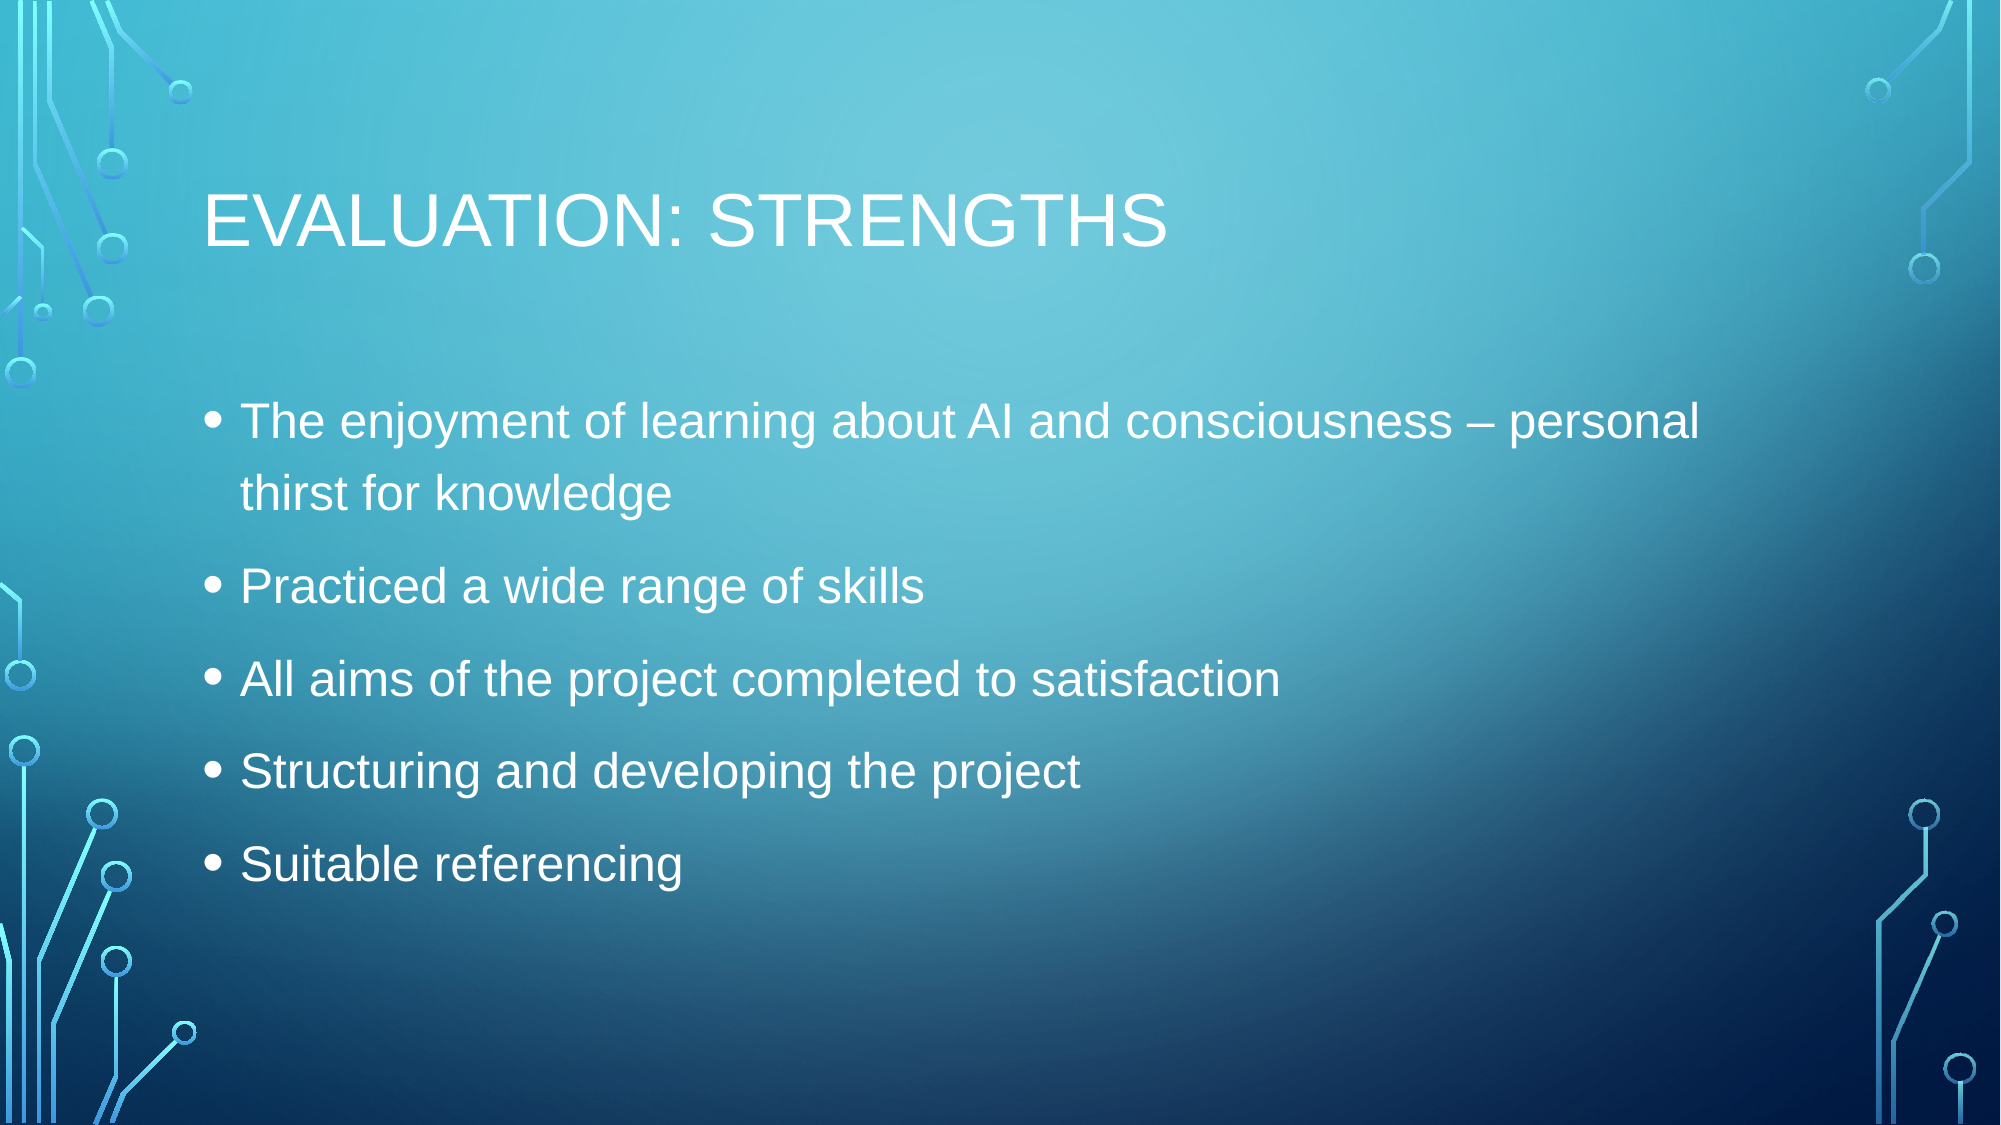

# Evaluation: strengths
The enjoyment of learning about AI and consciousness – personal thirst for knowledge
Practiced a wide range of skills
All aims of the project completed to satisfaction
Structuring and developing the project
Suitable referencing